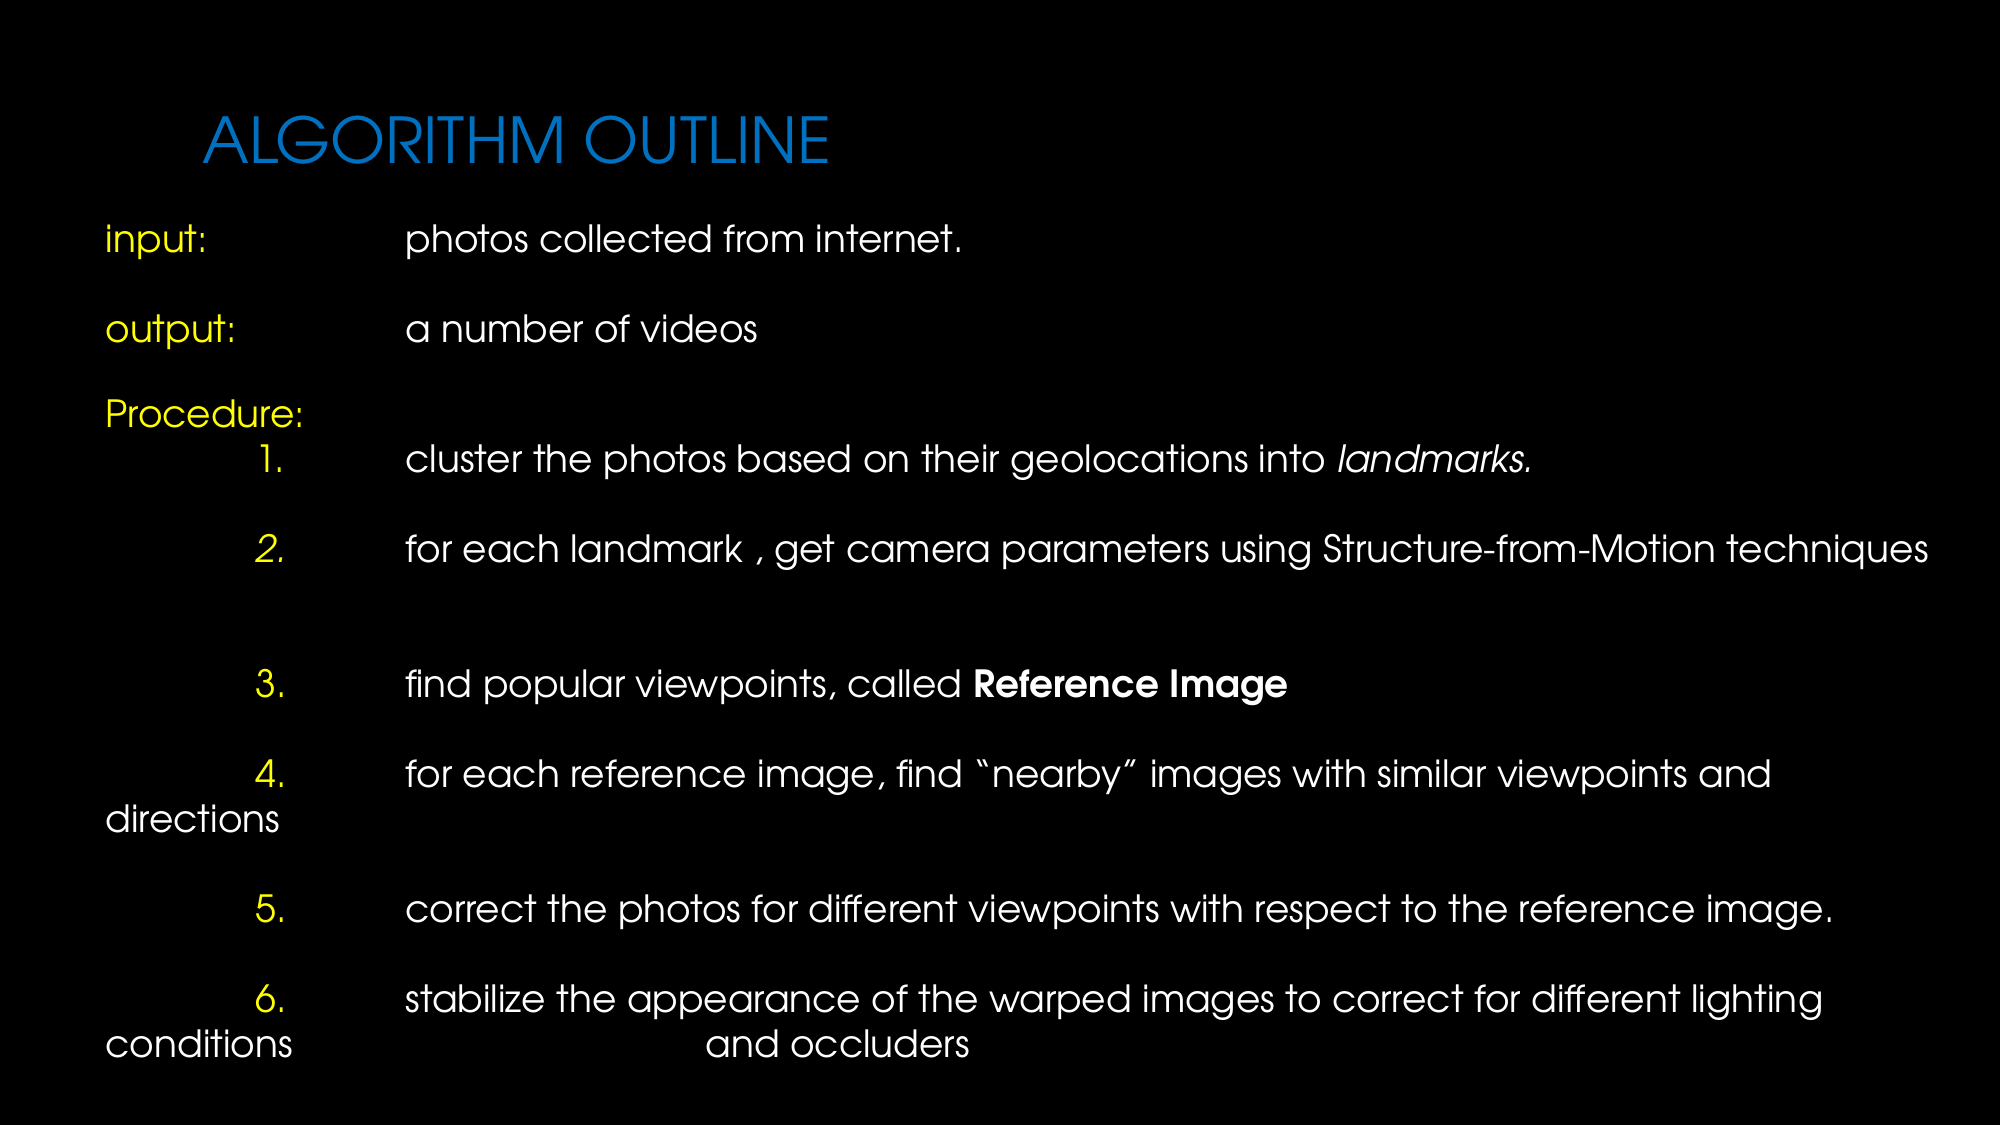

# Algorithm outline
input: 		photos collected from internet.

output:		a number of videos
Procedure:
	1.	cluster the photos based on their geolocations into landmarks.

	2. 	for each landmark , get camera parameters using Structure-from-Motion techniques
	3.	find popular viewpoints, called Reference Image

	4.	for each reference image, find “nearby” images with similar viewpoints and directions

	5.	correct the photos for different viewpoints with respect to the reference image.
	6.	stabilize the appearance of the warped images to correct for different lighting conditions 			and occluders